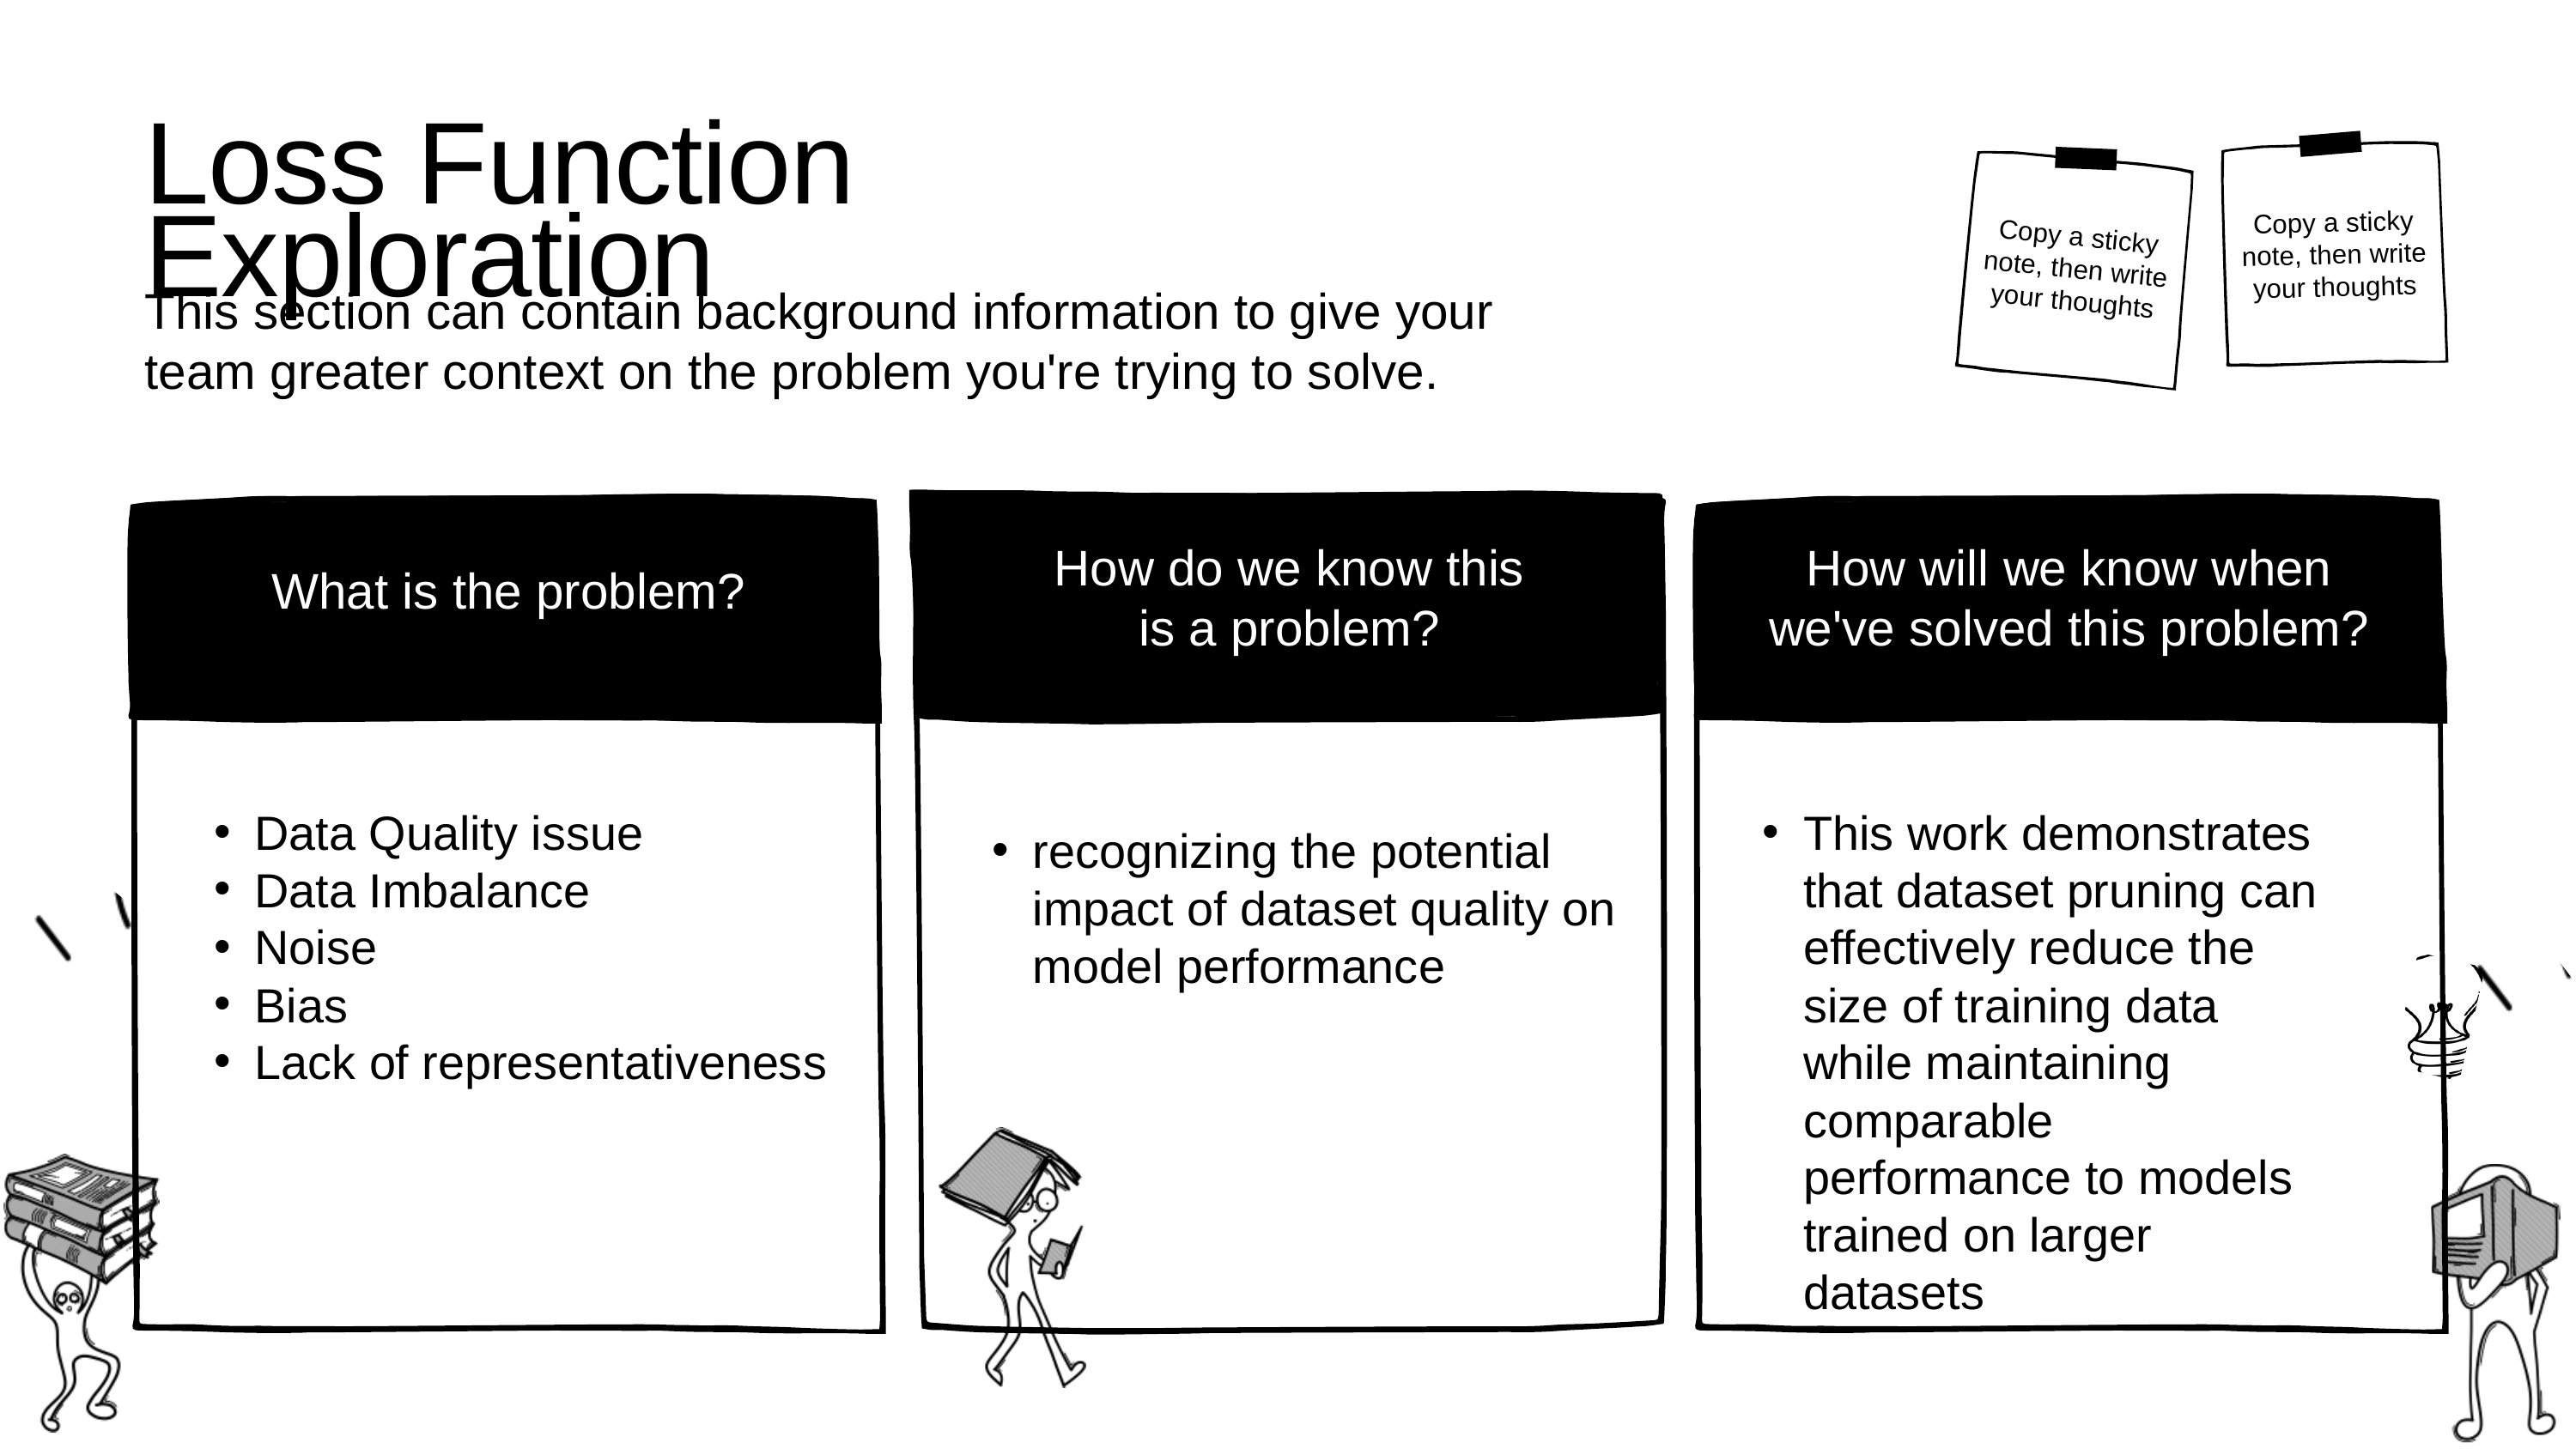

Loss Function Exploration

Copy a sticky note, then write your thoughts
Copy a sticky note, then write your thoughts
This section can contain background information to give your team greater context on the problem you're trying to solve.

How do we know this
is a problem?
How will we know when we've solved this problem?
What is the problem?
Data Quality issue
Data Imbalance
Noise
Bias
Lack of representativeness
This work demonstrates that dataset pruning can effectively reduce the size of training data while maintaining comparable performance to models trained on larger datasets
recognizing the potential impact of dataset quality on model performance